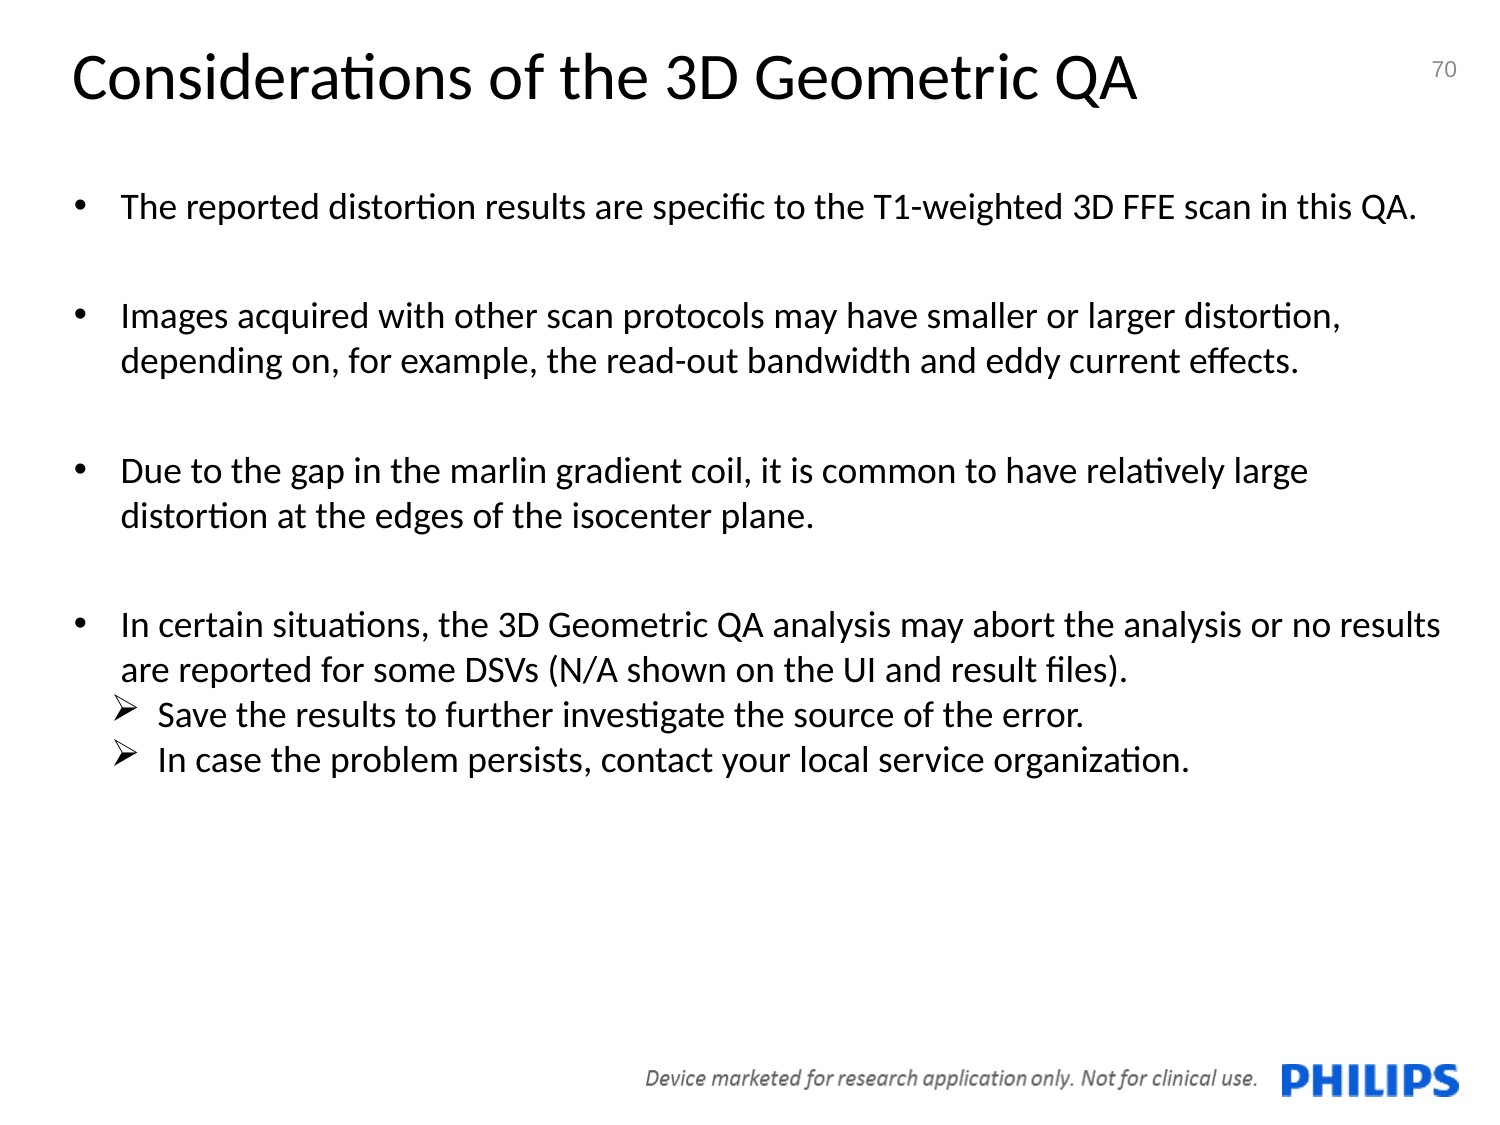

Considerations of the 3D Geometric QA

70
The reported distortion results are specific to the T1-weighted 3D FFE scan in this QA.

Images acquired with other scan protocols may have smaller or larger distortion, depending on, for example, the read-out bandwidth and eddy current effects.

Due to the gap in the marlin gradient coil, it is common to have relatively large distortion at the edges of the isocenter plane.

In certain situations, the 3D Geometric QA analysis may abort the analysis or no results are reported for some DSVs (N/A shown on the UI and result files).
Save the results to further investigate the source of the error.
In case the problem persists, contact your local service organization.